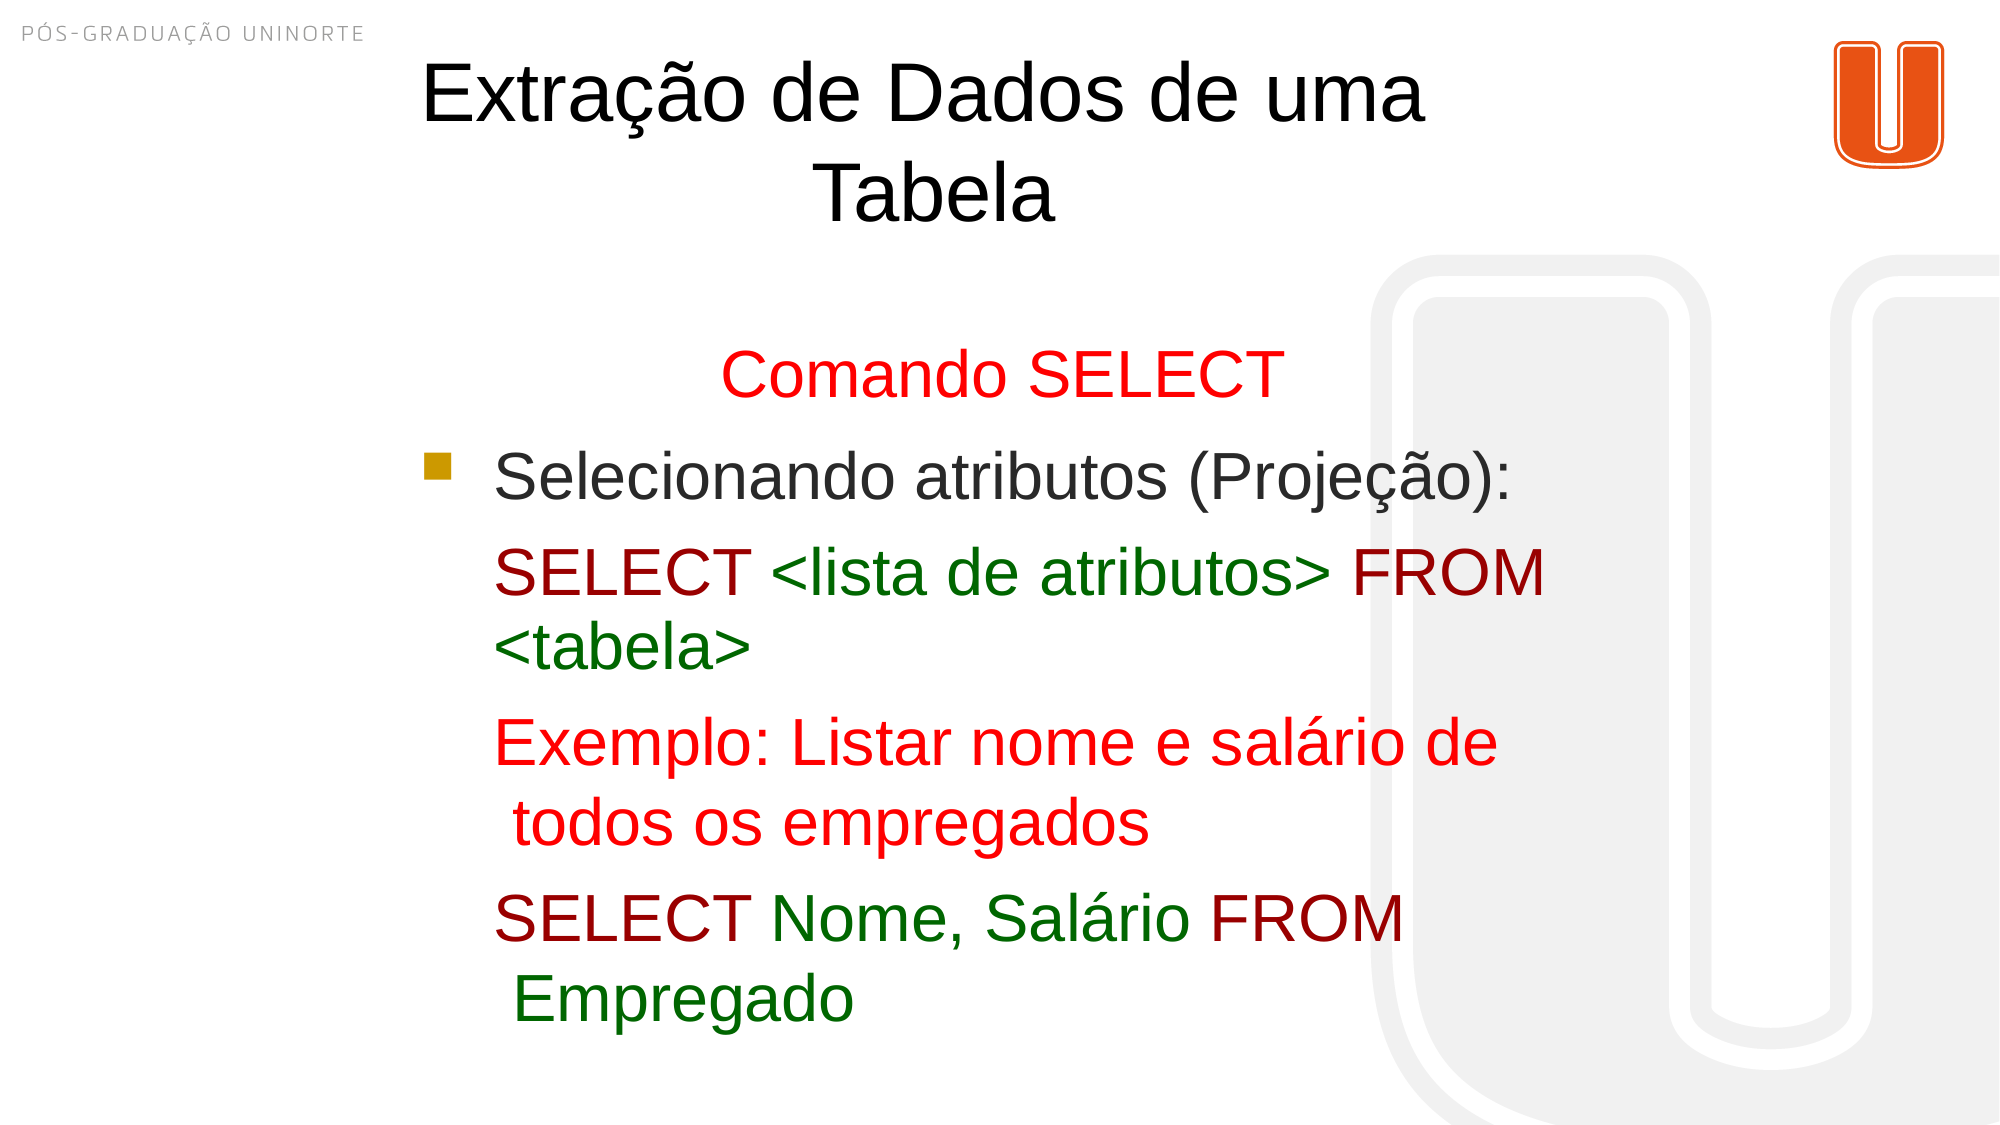

# Extração de Dados de uma  Tabela
Comando SELECT
Selecionando atributos (Projeção):  SELECT <lista de atributos> FROM
<tabela>
Exemplo: Listar nome e salário de  todos os empregados
SELECT Nome, Salário FROM  Empregado